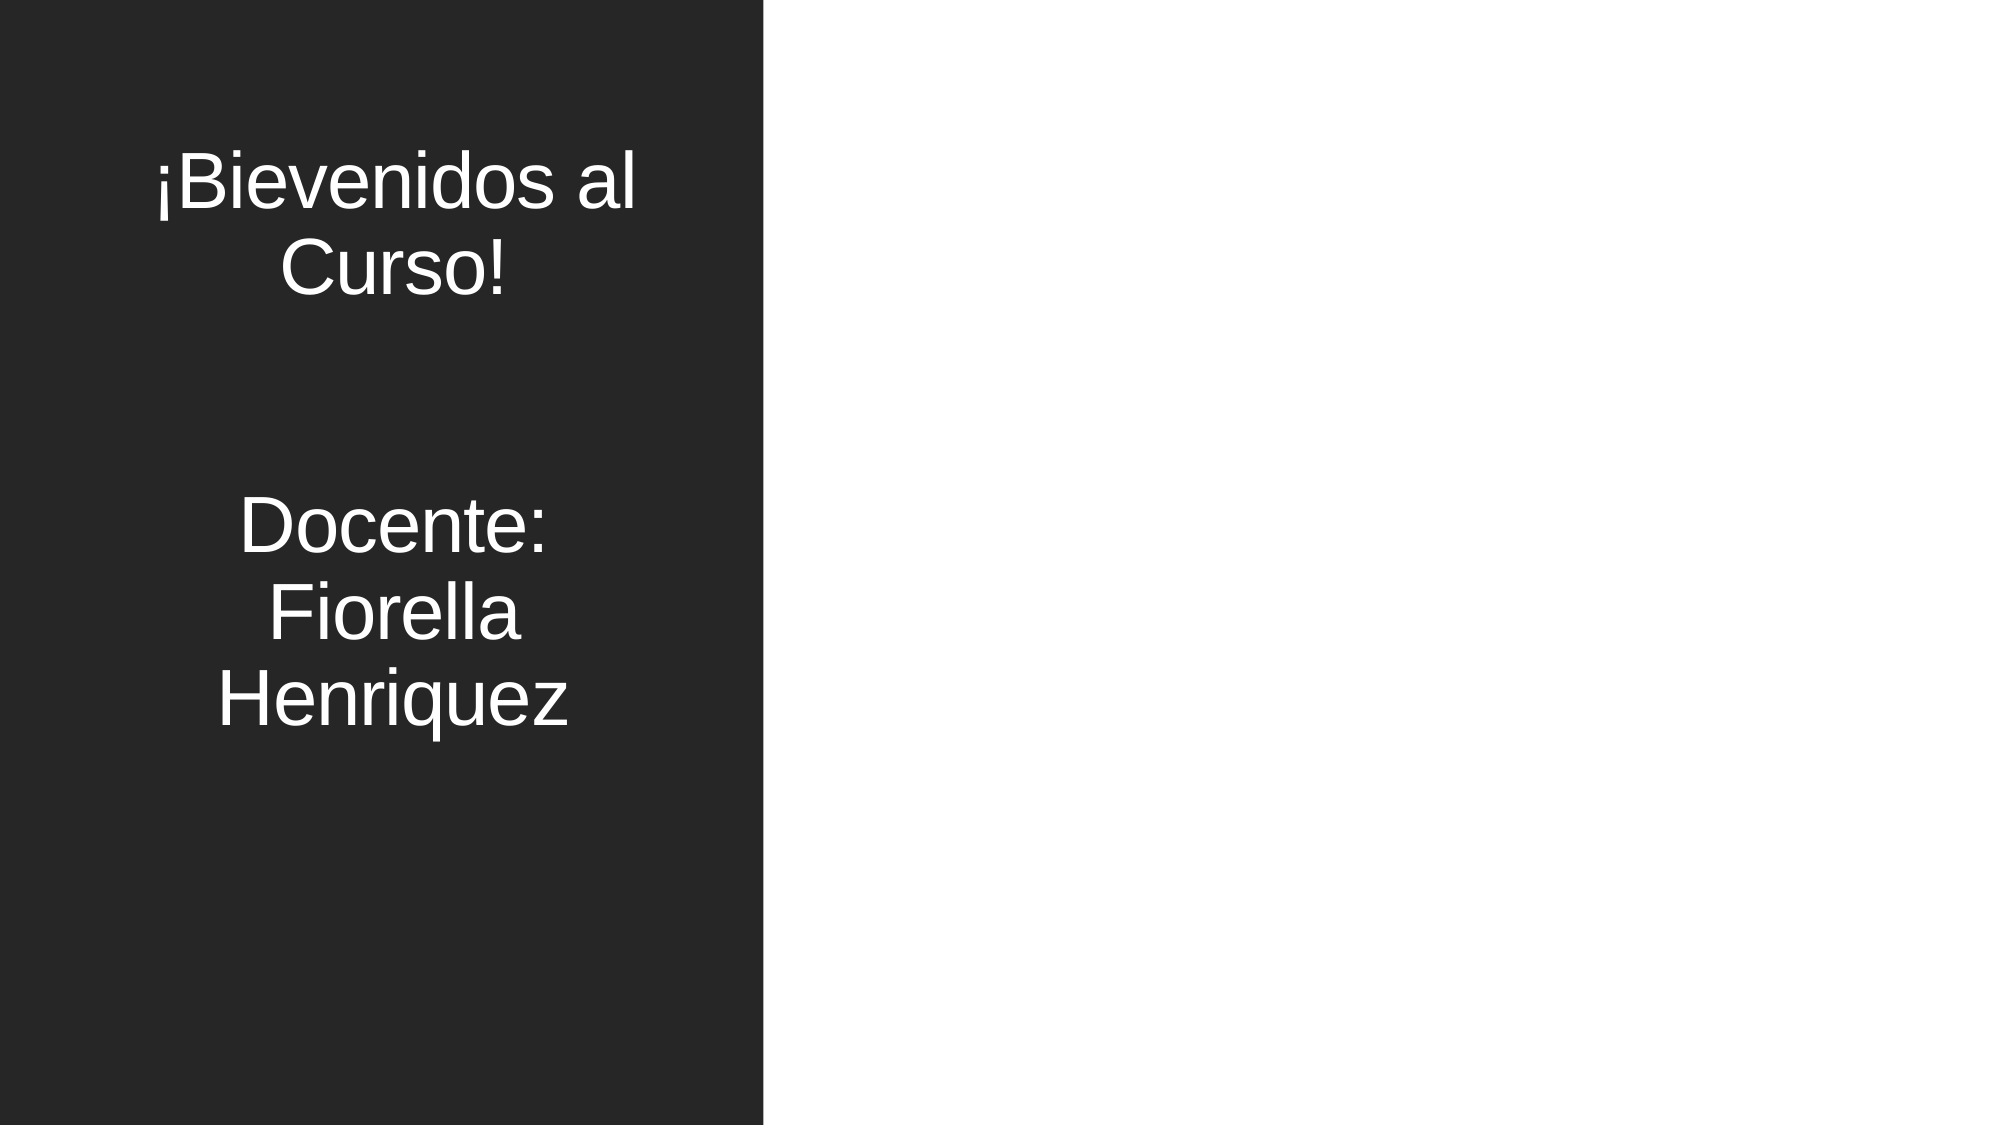

# ¡Bievenidos al Curso! Docente: Fiorella Henriquez